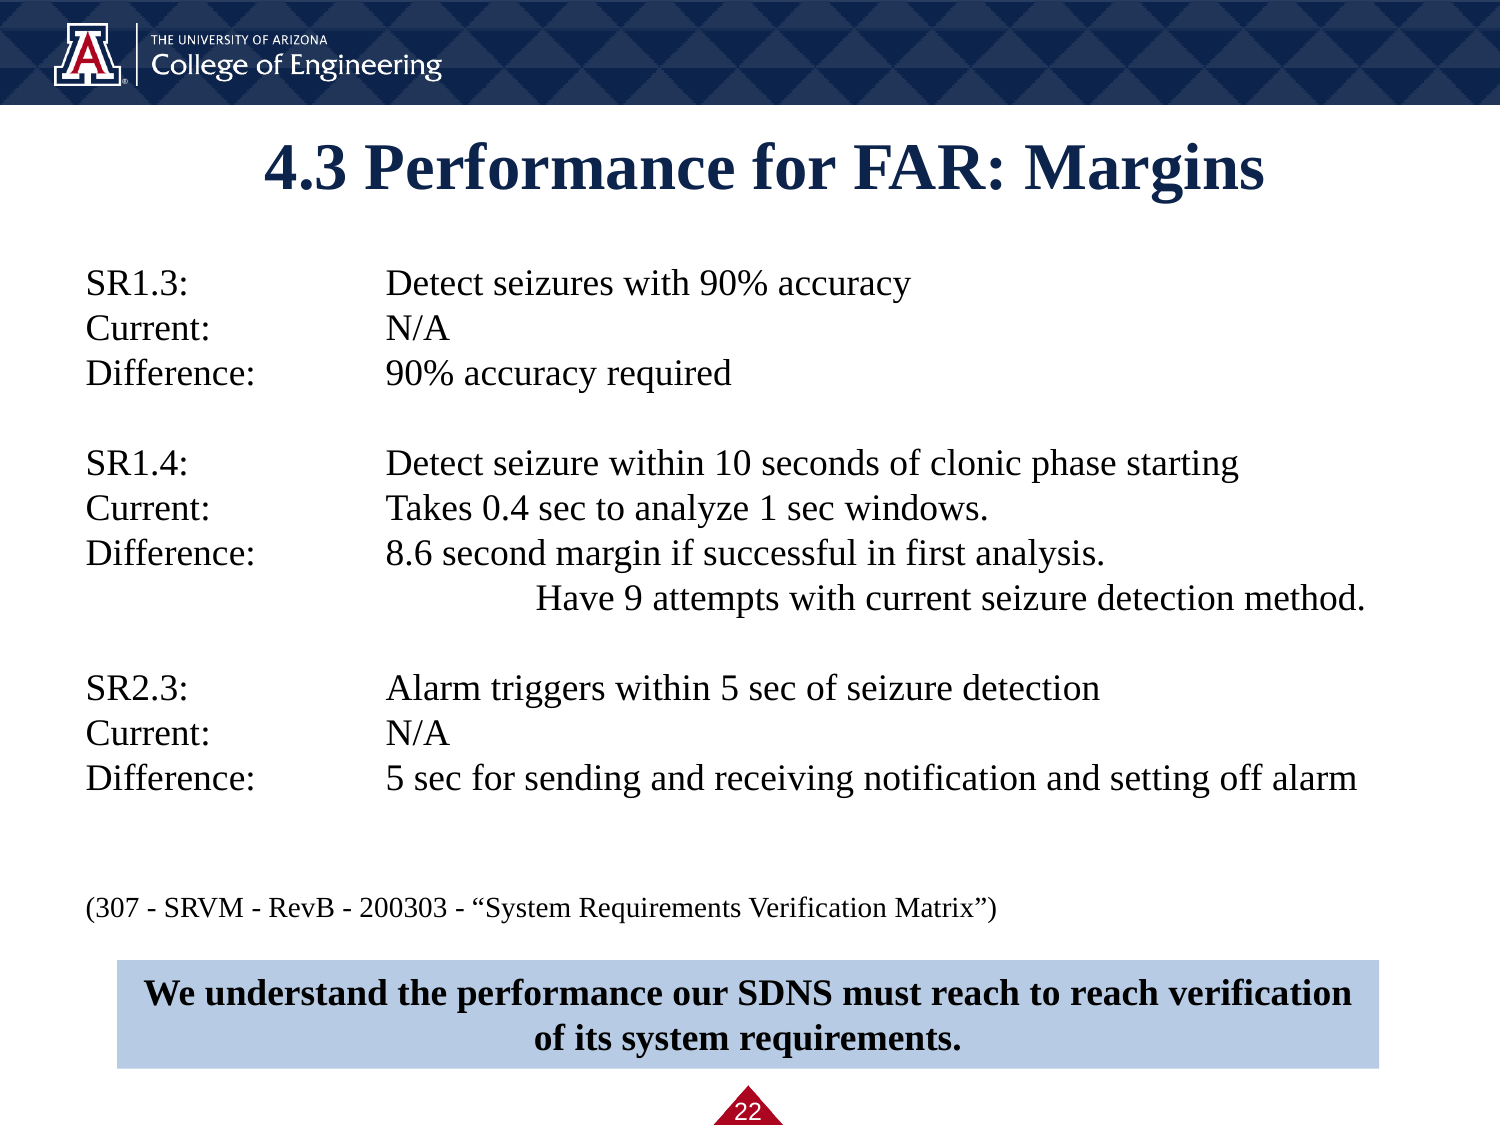

# 4.3 Performance for FAR: Margins
SR1.3: 		Detect seizures with 90% accuracy
Current: 		N/A
Difference: 	90% accuracy required

SR1.4: 		Detect seizure within 10 seconds of clonic phase starting
Current:		Takes 0.4 sec to analyze 1 sec windows.
Difference: 	8.6 second margin if successful in first analysis.
			Have 9 attempts with current seizure detection method.

SR2.3: 		Alarm triggers within 5 sec of seizure detection
Current:		N/A
Difference:	5 sec for sending and receiving notification and setting off alarm

(307 - SRVM - RevB - 200303 - “System Requirements Verification Matrix”)

We understand the performance our SDNS must reach to reach verification of its system requirements.
22